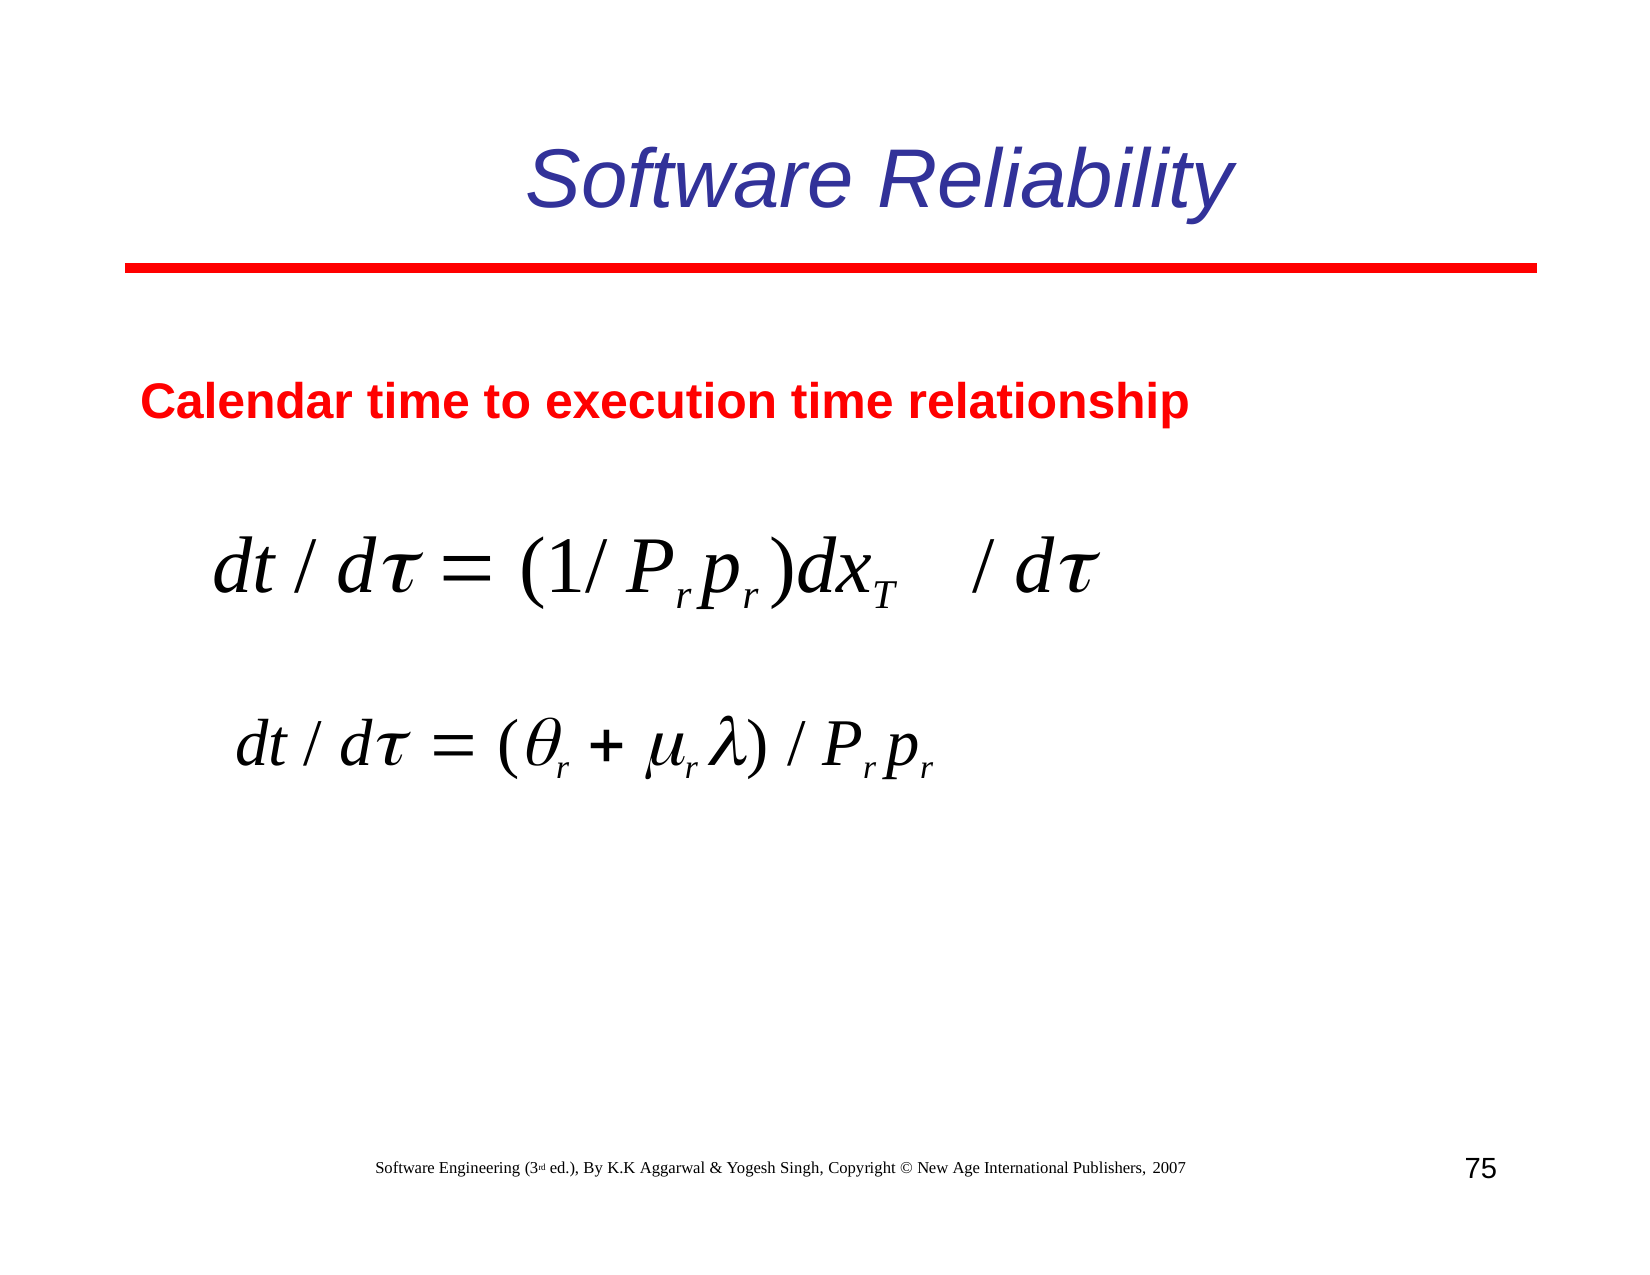

# Software Reliability

Calendar time to execution time relationship

dt / dτ = (1/ Pr pr )dxT	/ dτ
dt / dτ = (θr  + μr λ) / Pr  pr
75
Software Engineering (3rd  ed.), By K.K Aggarwal & Yogesh Singh, Copyright © New Age International Publishers, 2007